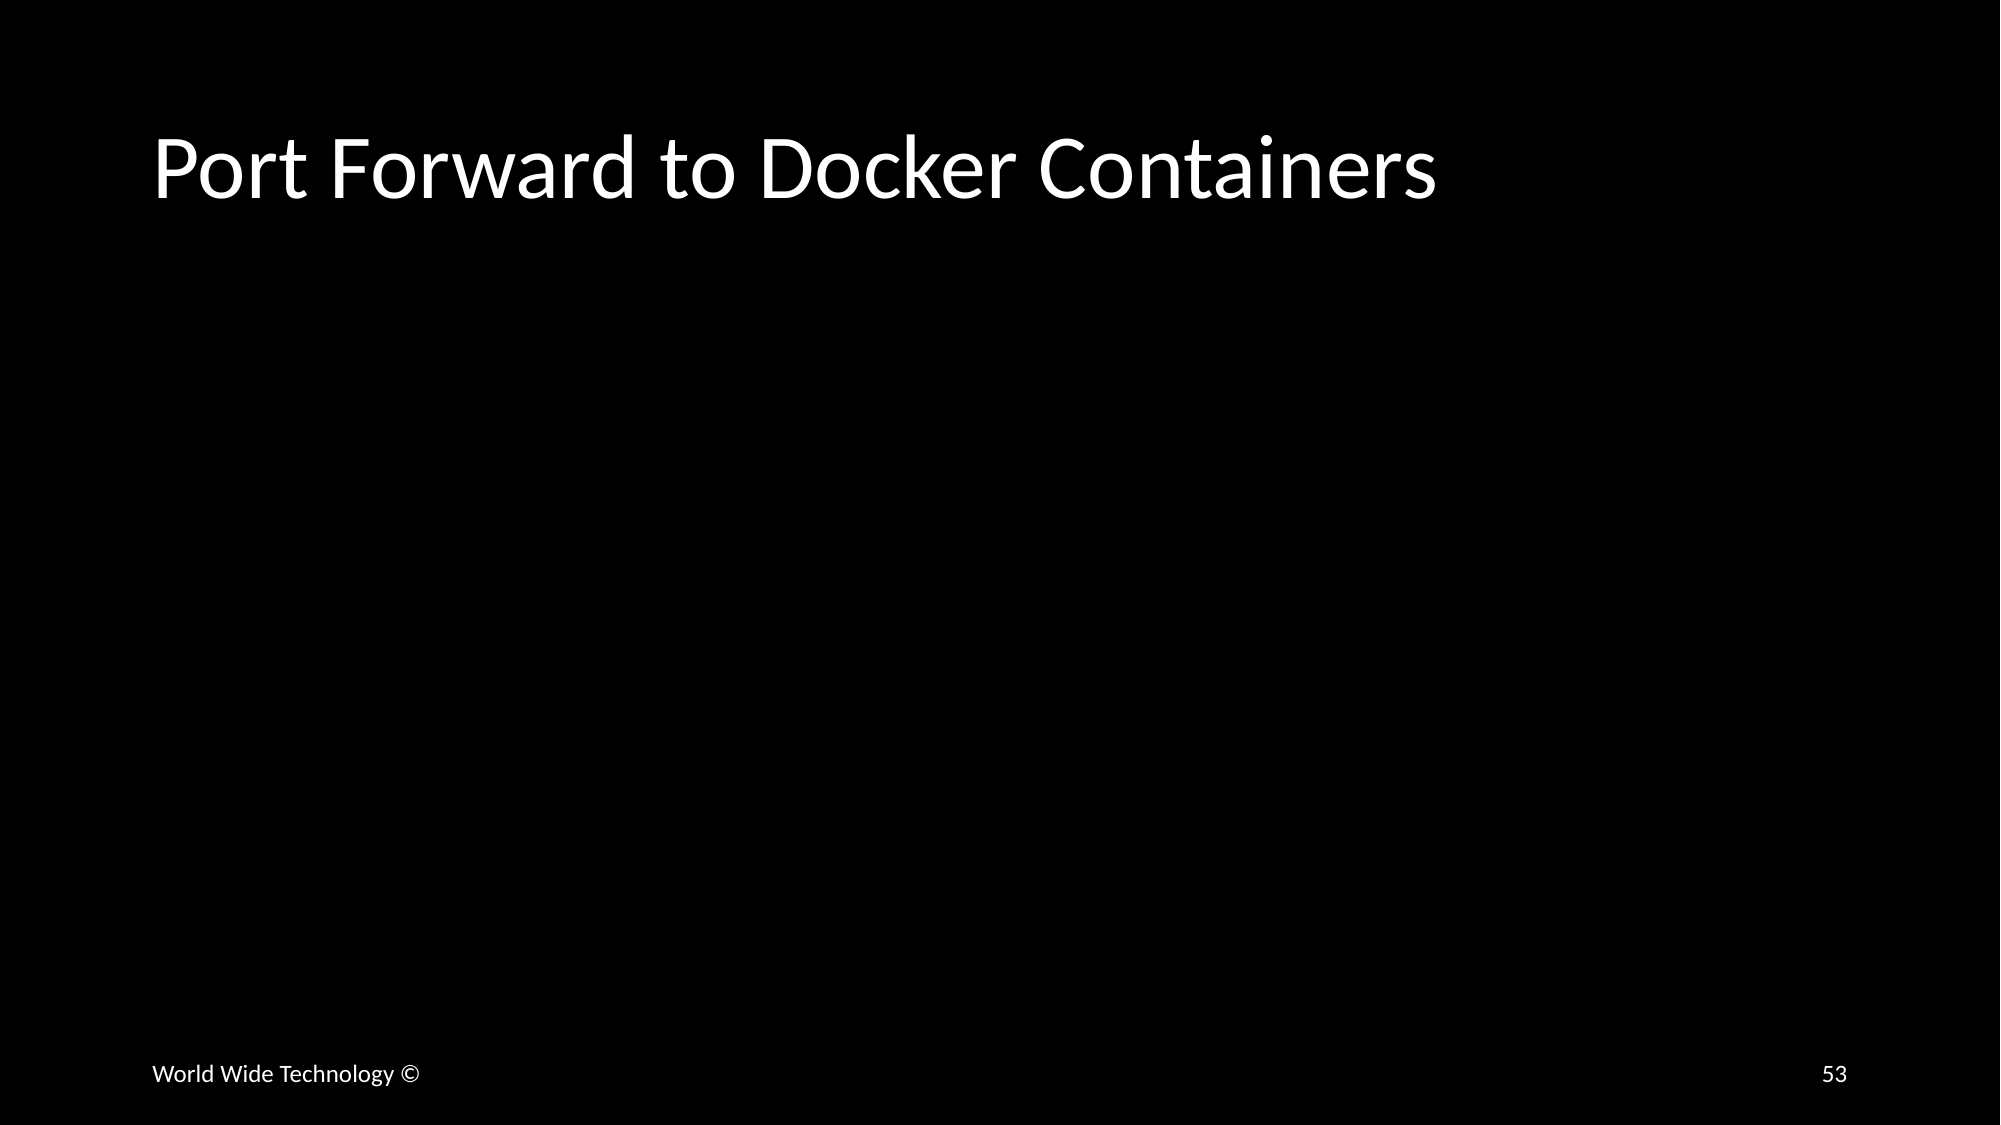

# Port Forward to Docker Containers

World Wide Technology ©
53